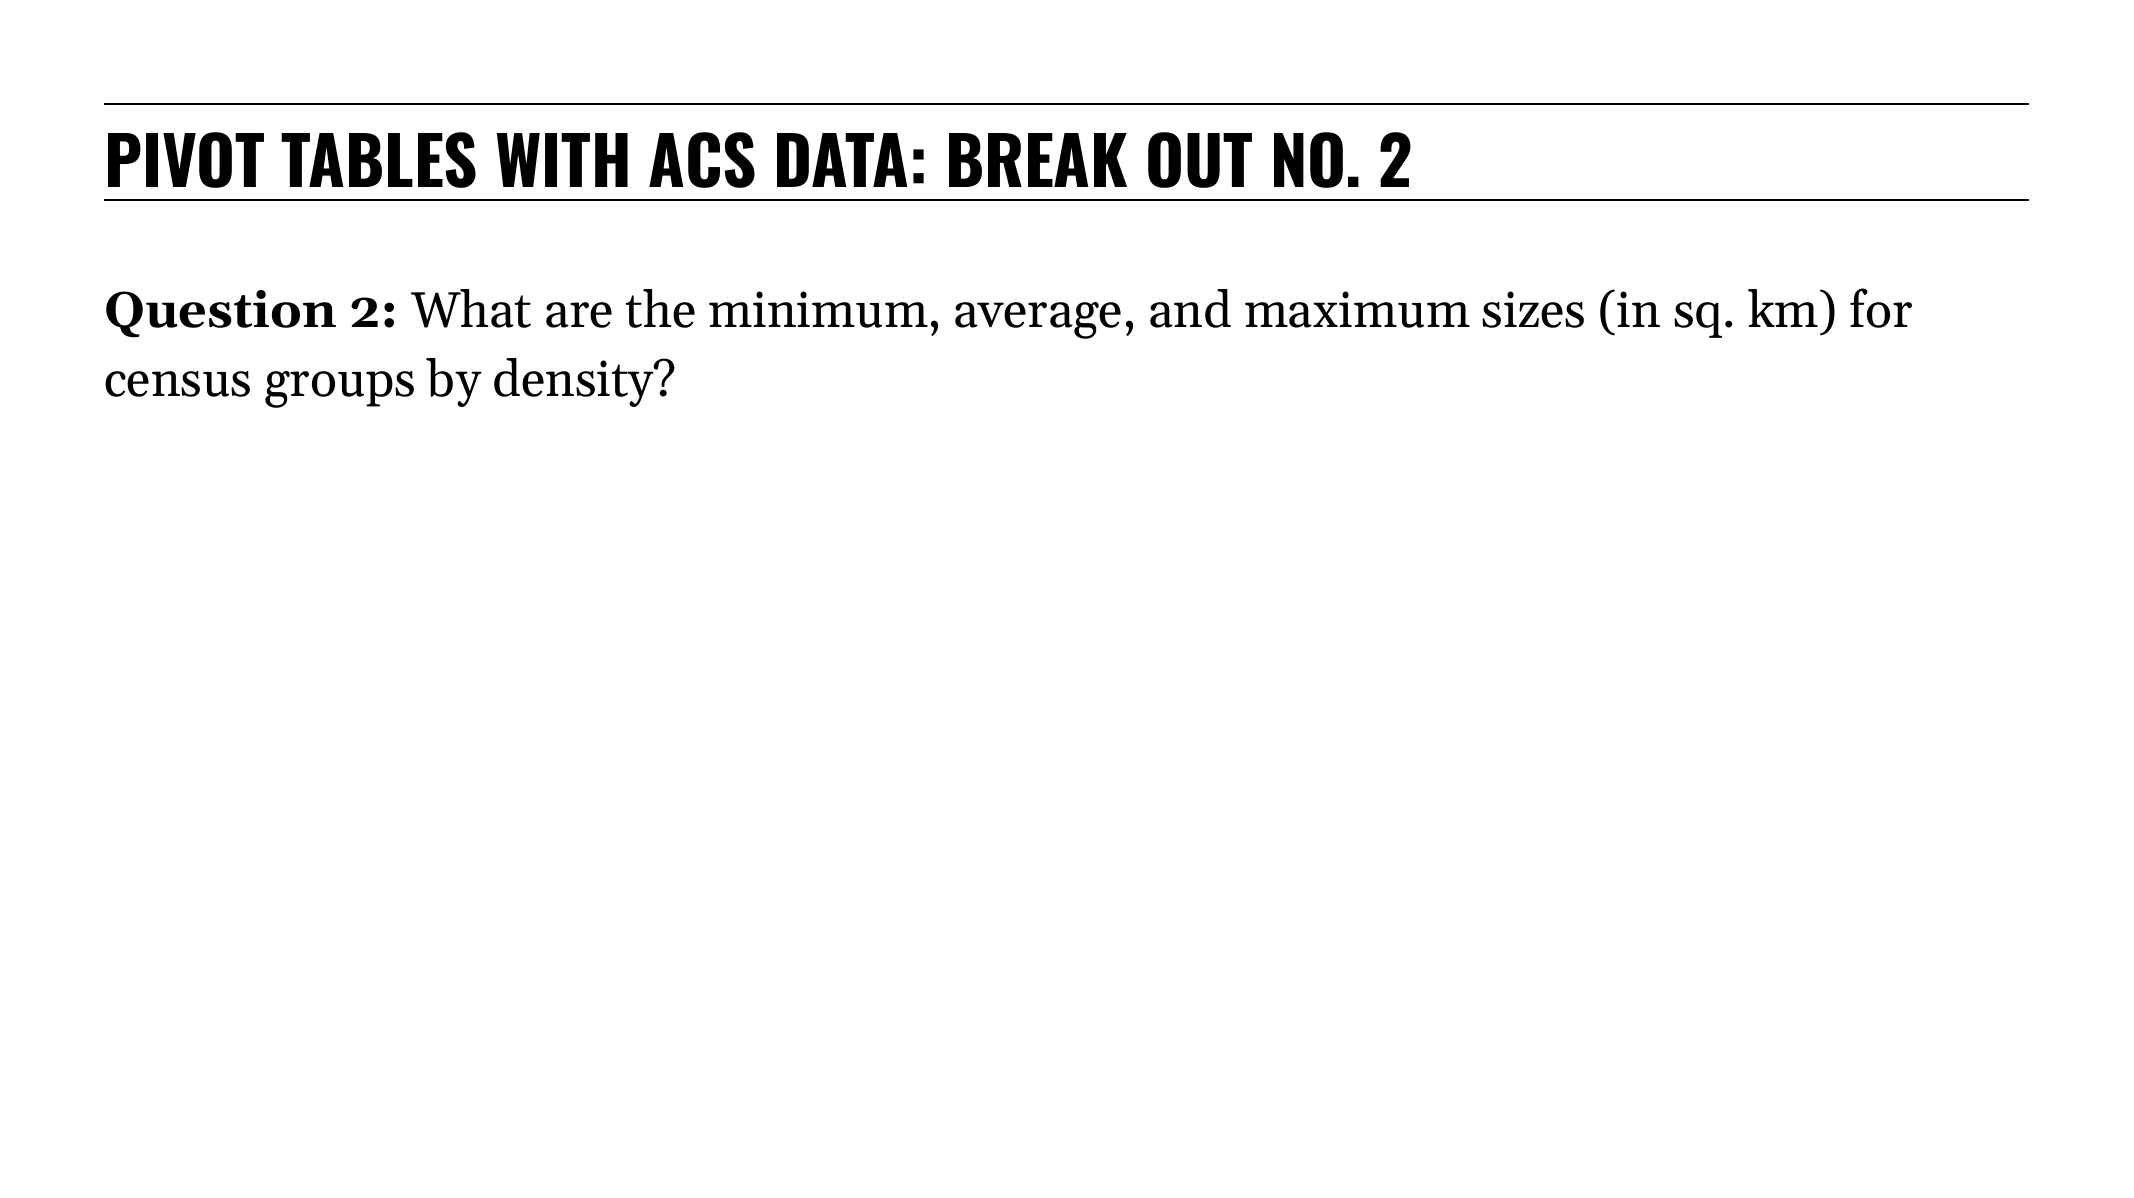

PIVOT TABLES WITH ACS DATA: BREAK OUT NO. 2

Question 2: What are the minimum, average, and maximum sizes (in sq. km) for census groups by density?

Rows: “density_group”
Values:
Min of “area_sqkm”
Average of “area_sqkm”
Max of “area_sqkm”